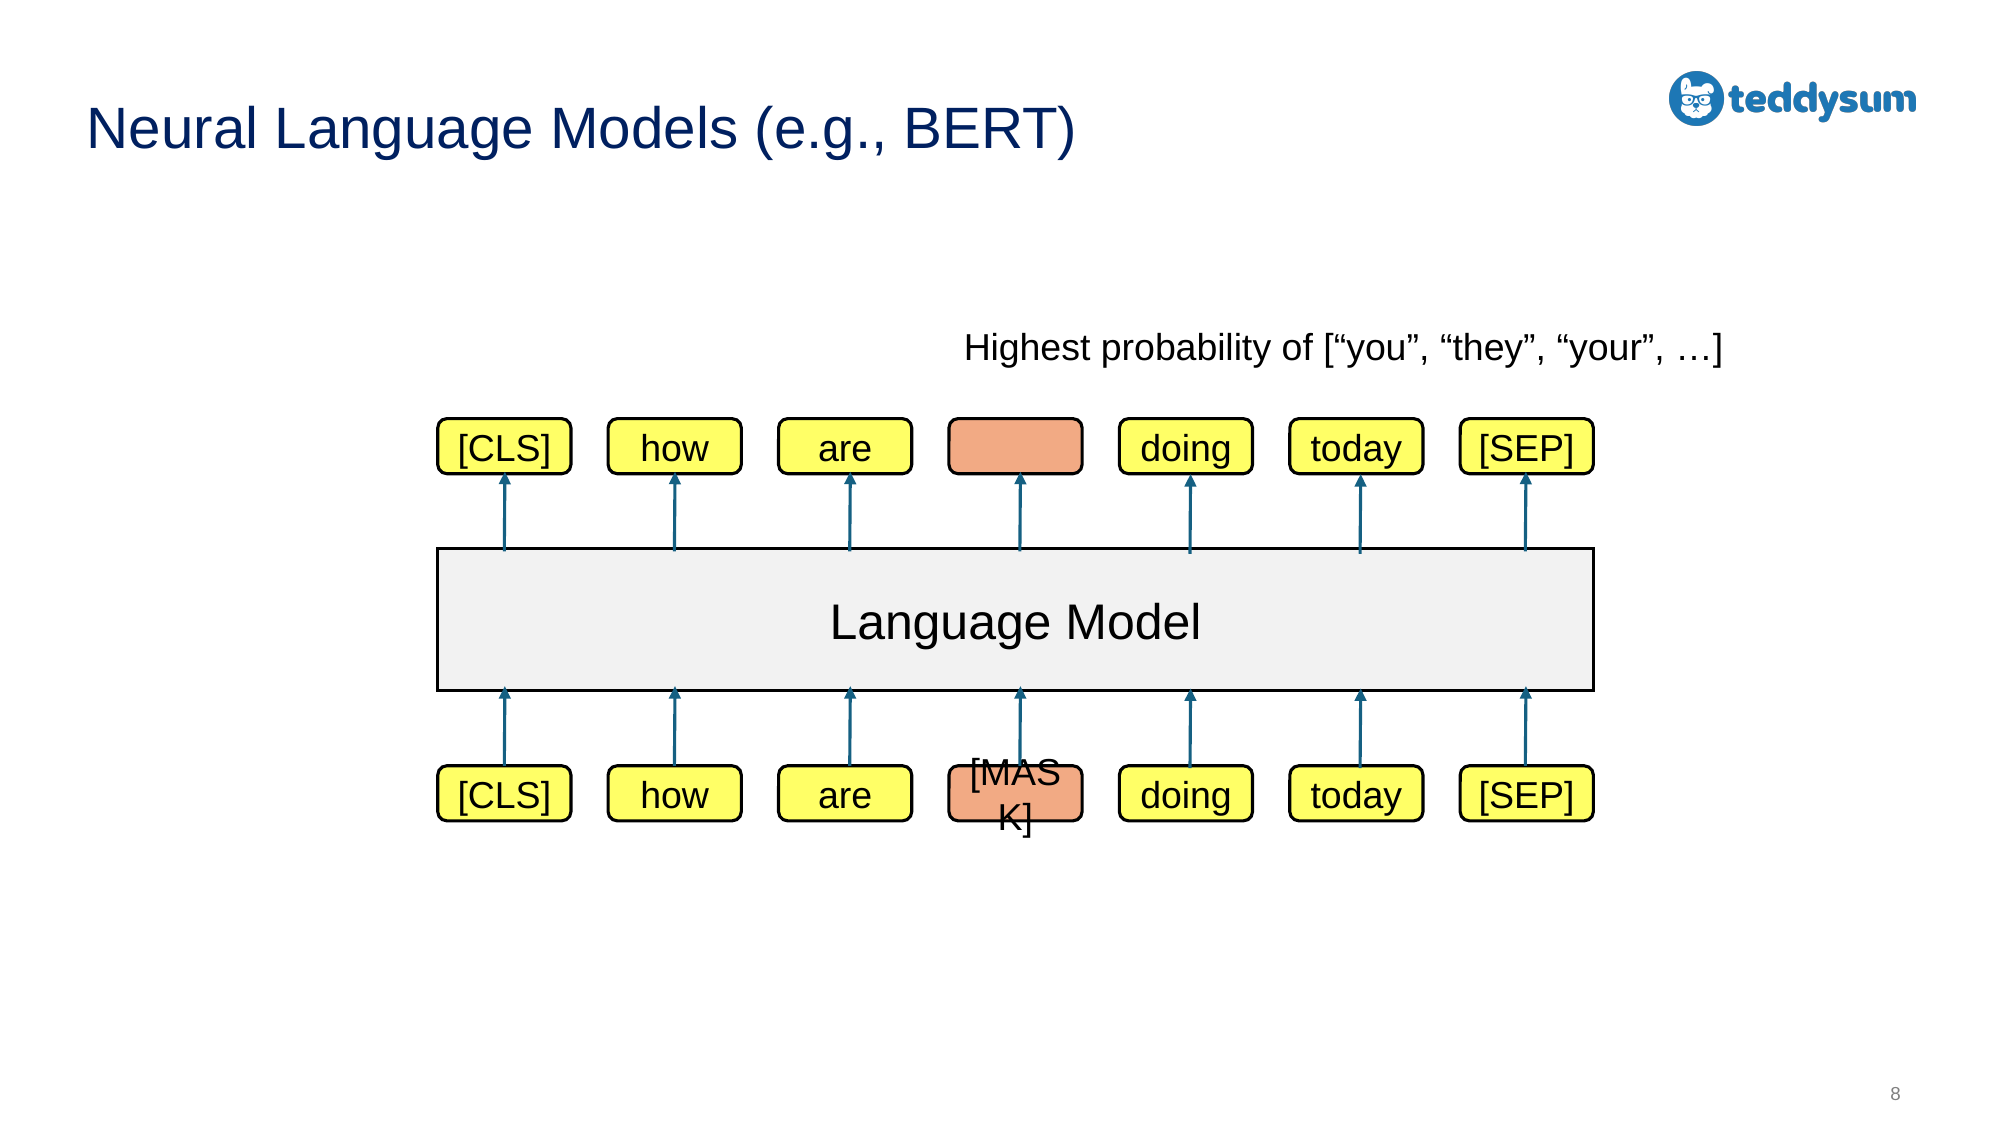

# Neural Language Models (e.g., BERT)

Highest probability of [“you”, “they”, “your”, …]
[CLS]
how
are

doing
today
[SEP]
Language Model
[CLS]
how
are
[MASK]
doing
today
[SEP]